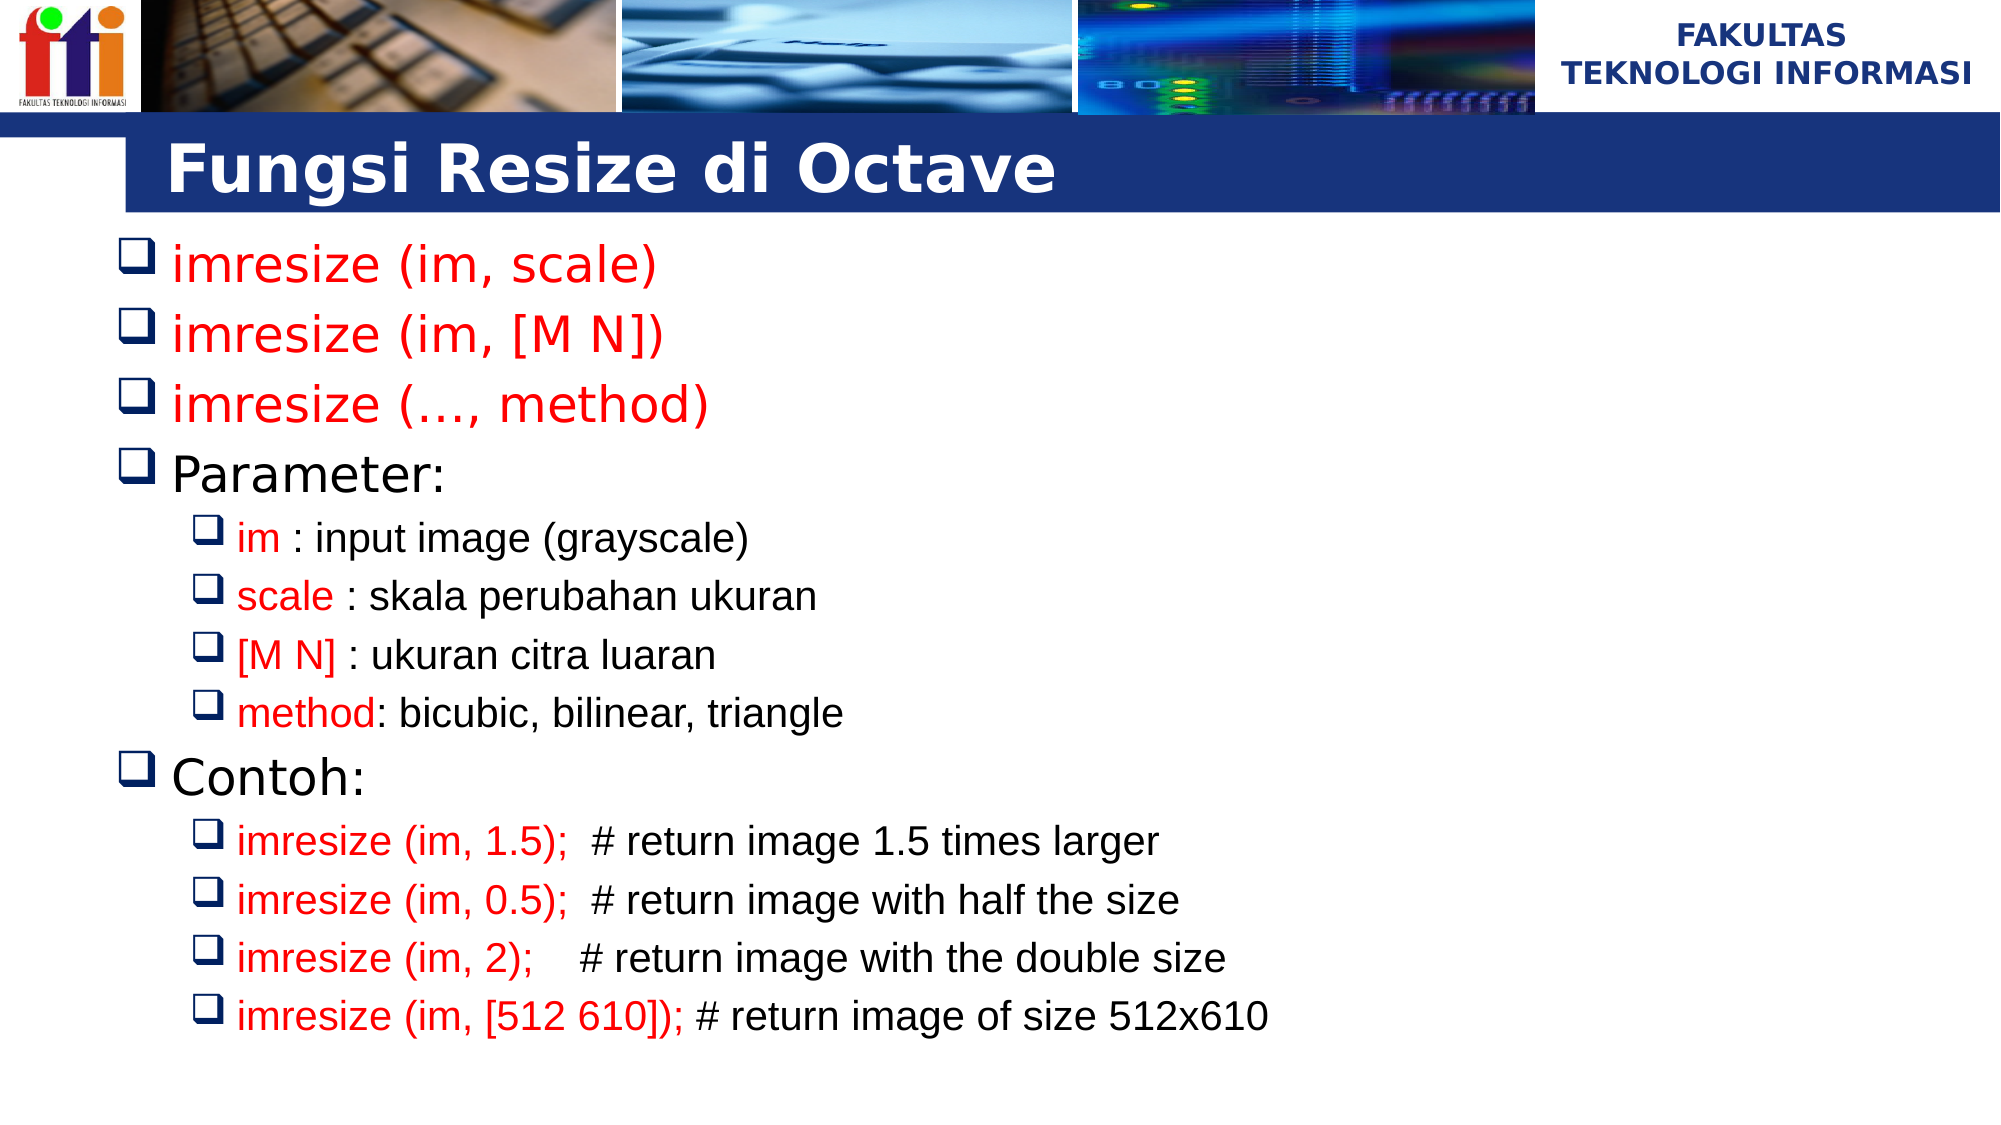

# Fungsi Resize di Octave
imresize (im, scale)
imresize (im, [M N])
imresize (…, method)
Parameter:
im : input image (grayscale)
scale : skala perubahan ukuran
[M N] : ukuran citra luaran
method: bicubic, bilinear, triangle
Contoh:
imresize (im, 1.5);  # return image 1.5 times larger
imresize (im, 0.5);  # return image with half the size
imresize (im, 2);    # return image with the double size
imresize (im, [512 610]); # return image of size 512x610